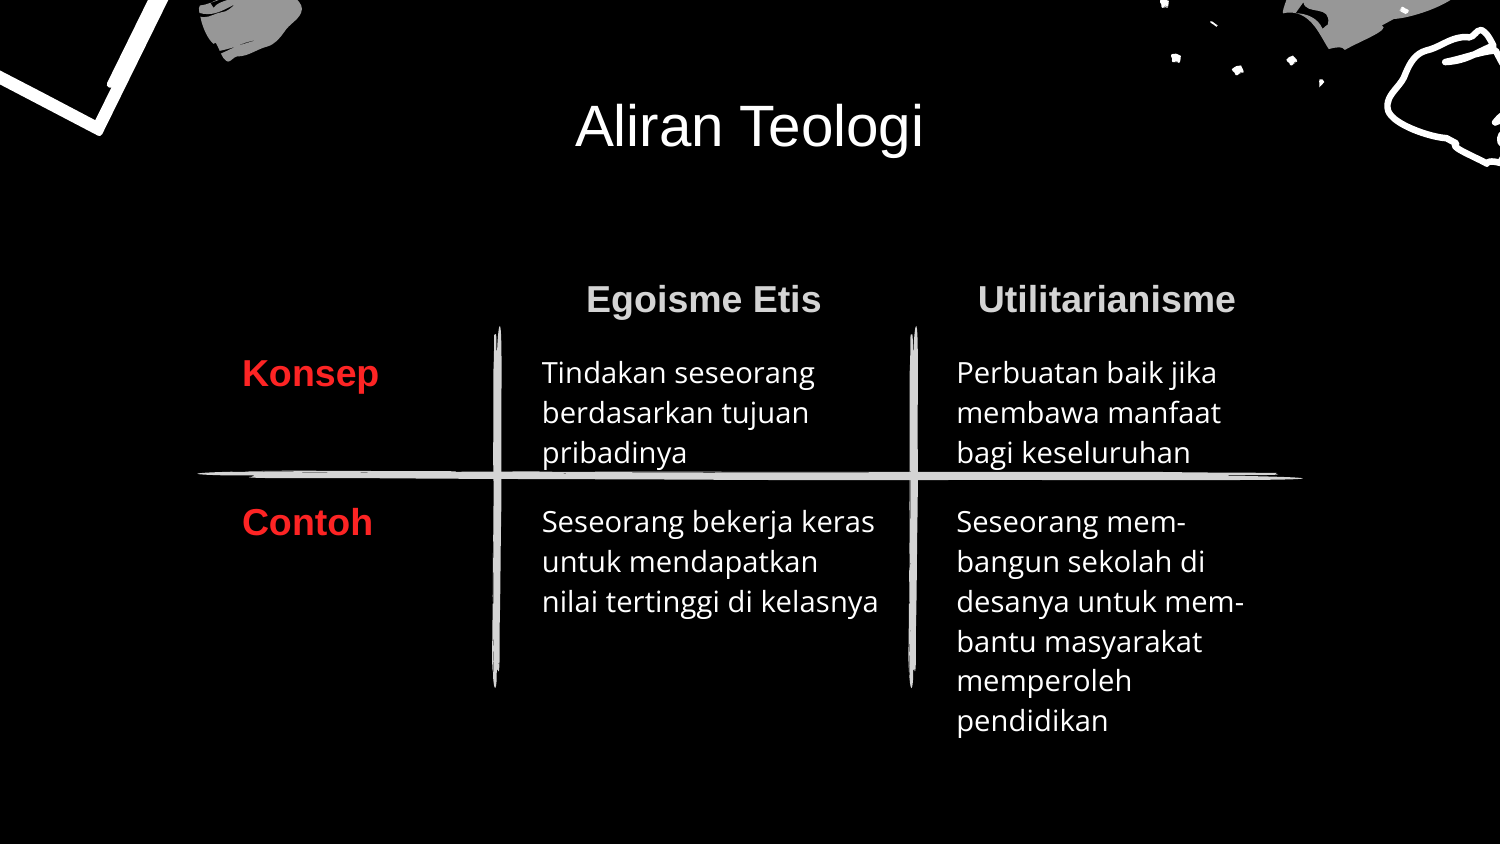

# Aliran Teologi
|  | Egoisme Etis | Utilitarianisme |
| --- | --- | --- |
| Konsep | Tindakan seseorang berdasarkan tujuan pribadinya | Perbuatan baik jika membawa manfaat bagi keseluruhan |
| Contoh | Seseorang bekerja keras untuk mendapatkan nilai tertinggi di kelasnya | Seseorang mem-bangun sekolah di desanya untuk mem-bantu masyarakat memperoleh pendidikan |